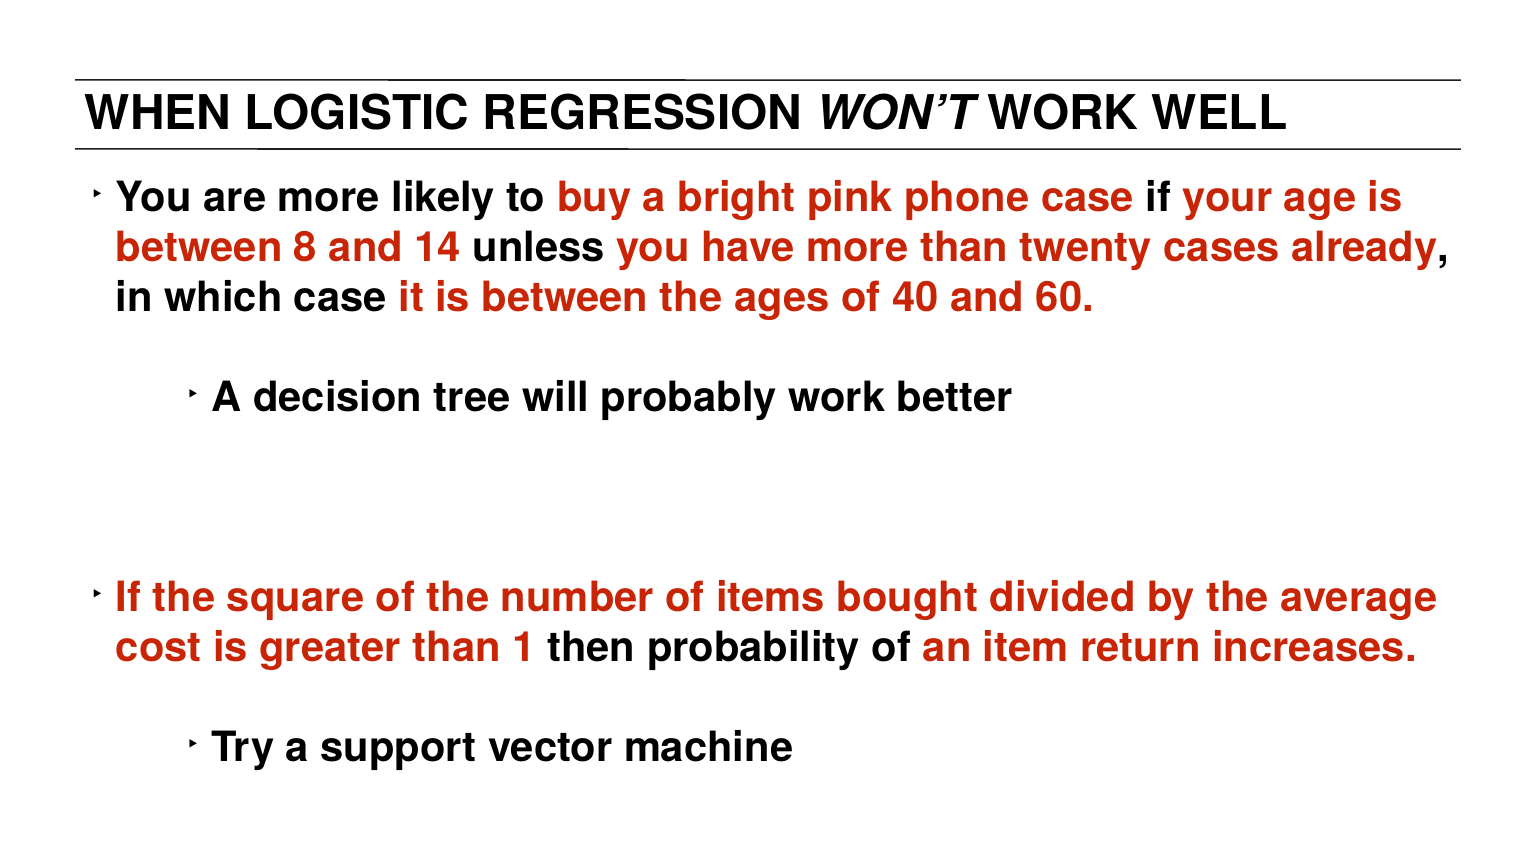

# WHEN LOGISTIC REGRESSION WON’T WORK WELL
You are more likely to buy a bright pink phone case if your age is between 8 and 14 unless you have more than twenty cases already, in which case it is between the ages of 40 and 60.

A decision tree will probably work better

If the square of the number of items bought divided by the average cost is greater than 1 then probability of an item return increases.

Try a support vector machine